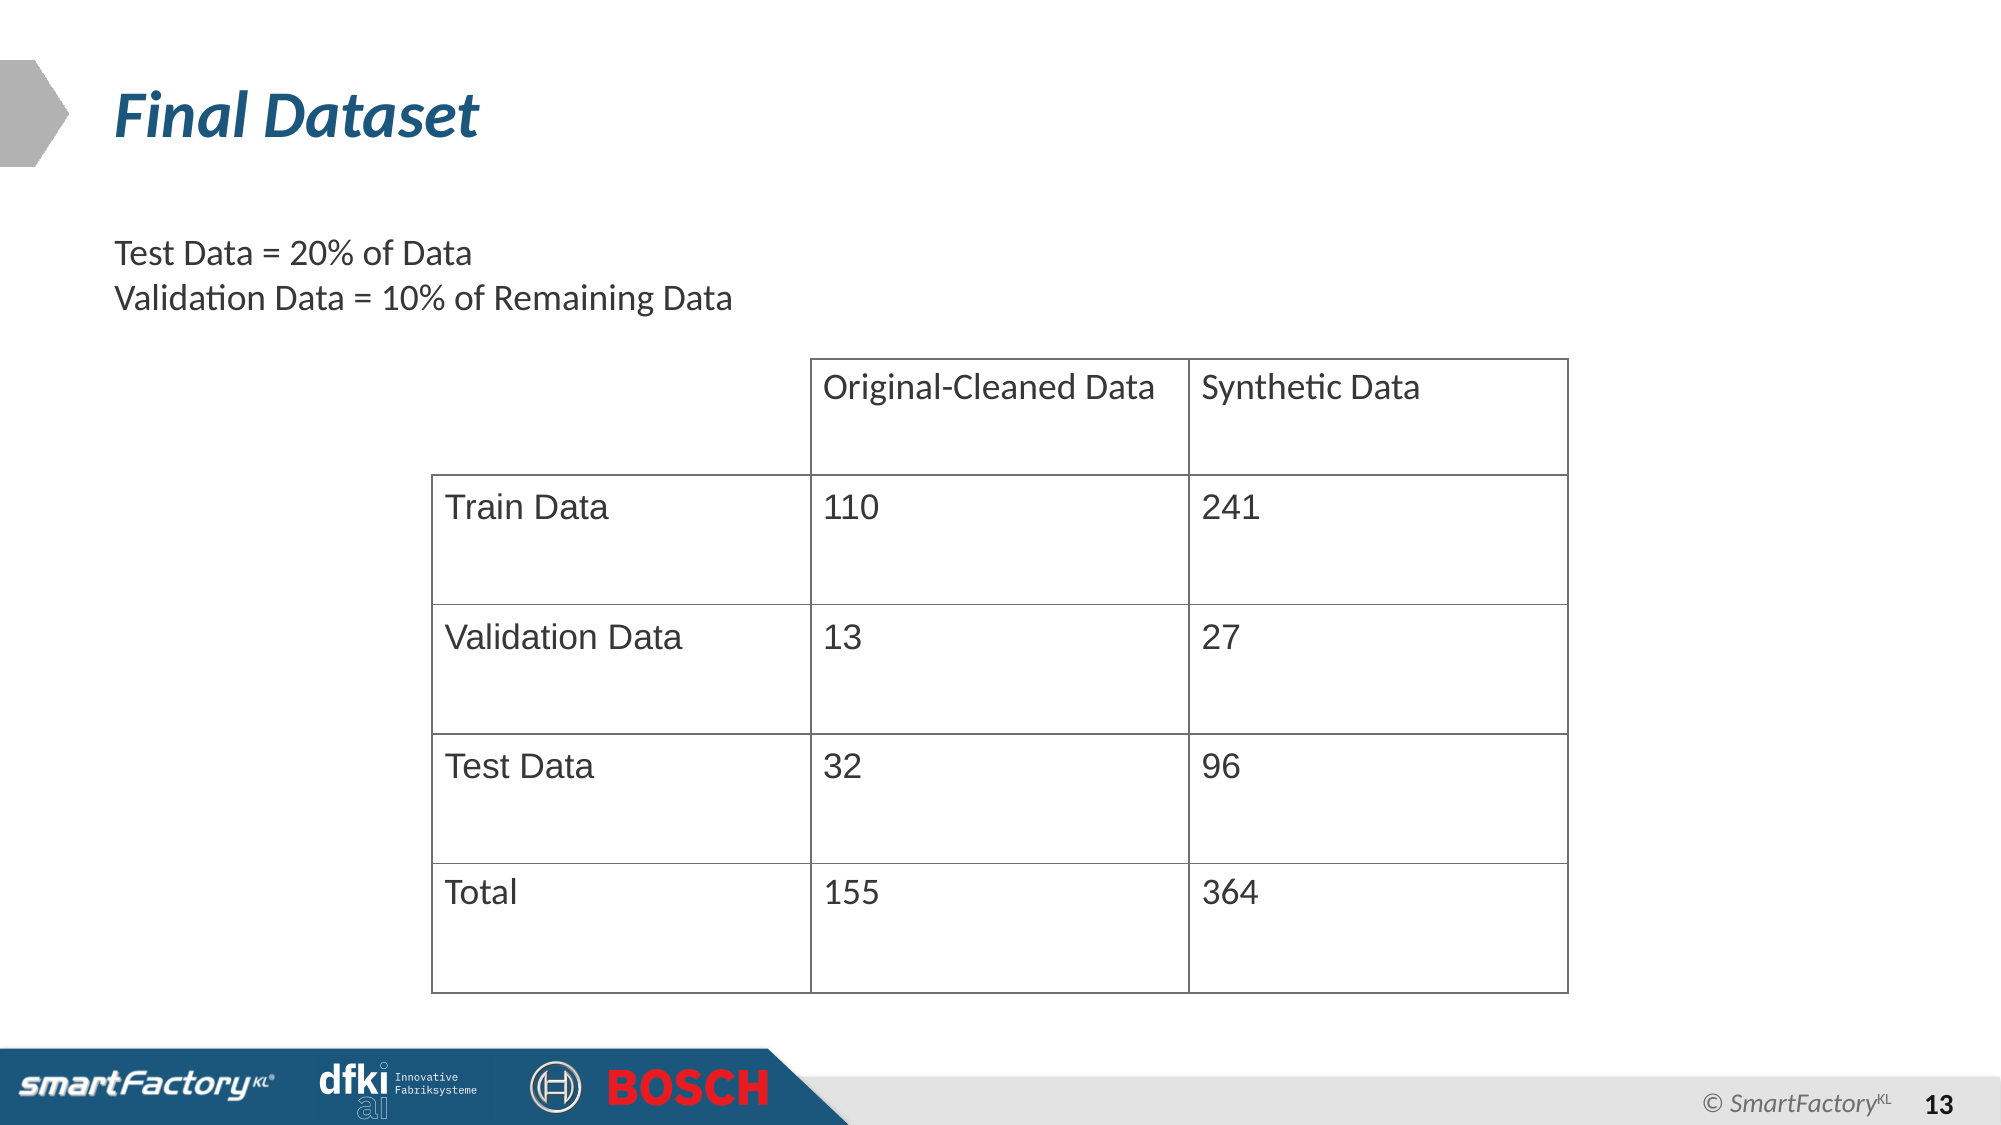

# Final Dataset
Test Data = 20% of Data
Validation Data = 10% of Remaining Data
|  | Original-Cleaned Data | Synthetic Data |
| --- | --- | --- |
| Train Data | 110 | 241 |
| Validation Data | 13 | 27 |
| Test Data | 32 | 96 |
| Total | 155 | 364 |